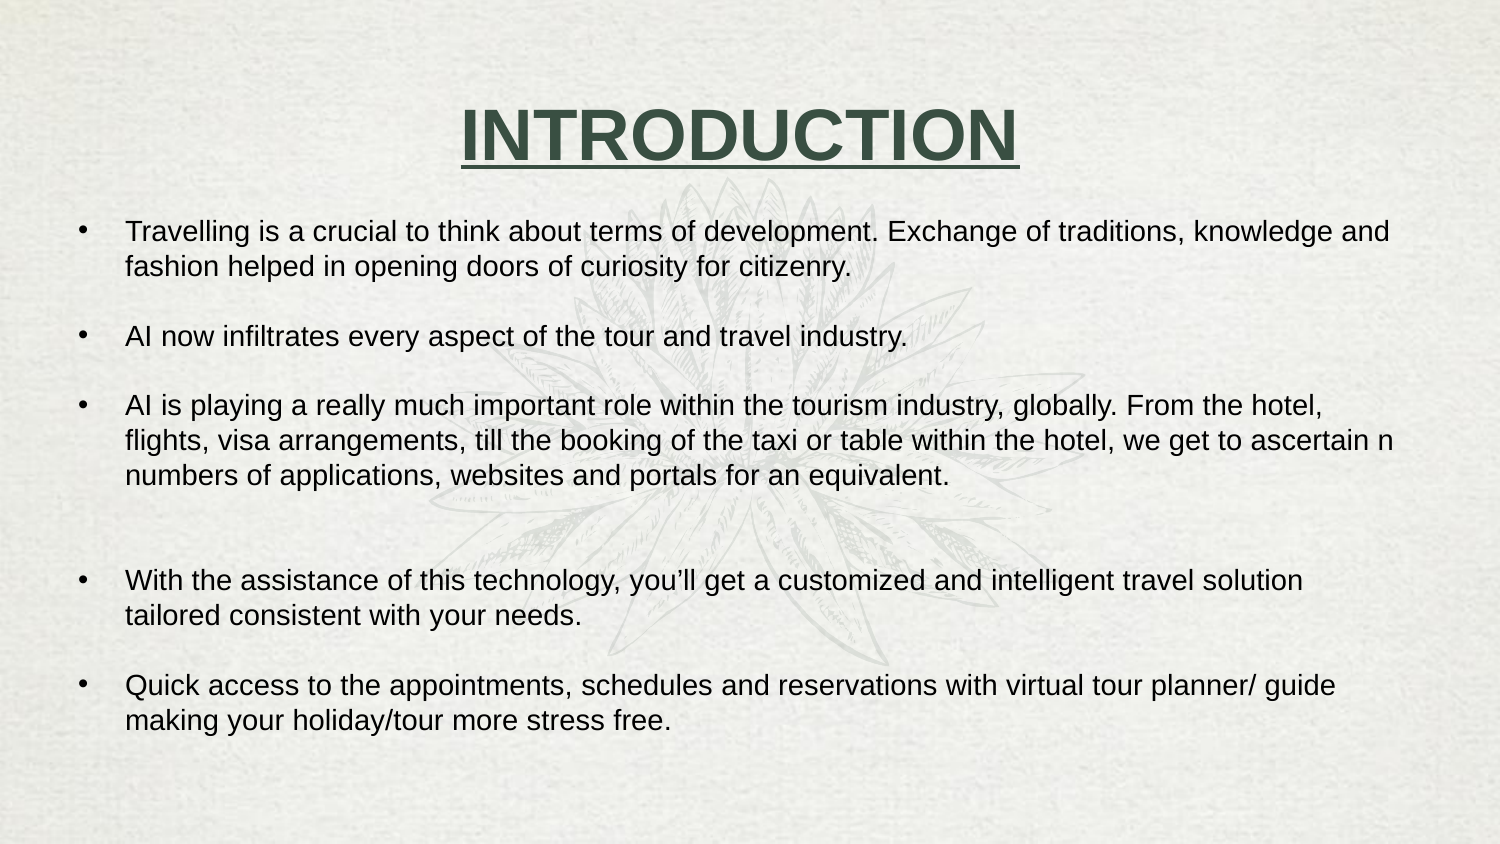

INTRODUCTION
Travelling is a crucial to think about terms of development. Exchange of traditions, knowledge and fashion helped in opening doors of curiosity for citizenry.

AI now infiltrates every aspect of the tour and travel industry.

AI is playing a really much important role within the tourism industry, globally. From the hotel, flights, visa arrangements, till the booking of the taxi or table within the hotel, we get to ascertain n numbers of applications, websites and portals for an equivalent.

With the assistance of this technology, you’ll get a customized and intelligent travel solution tailored consistent with your needs.

Quick access to the appointments, schedules and reservations with virtual tour planner/ guide making your holiday/tour more stress free.